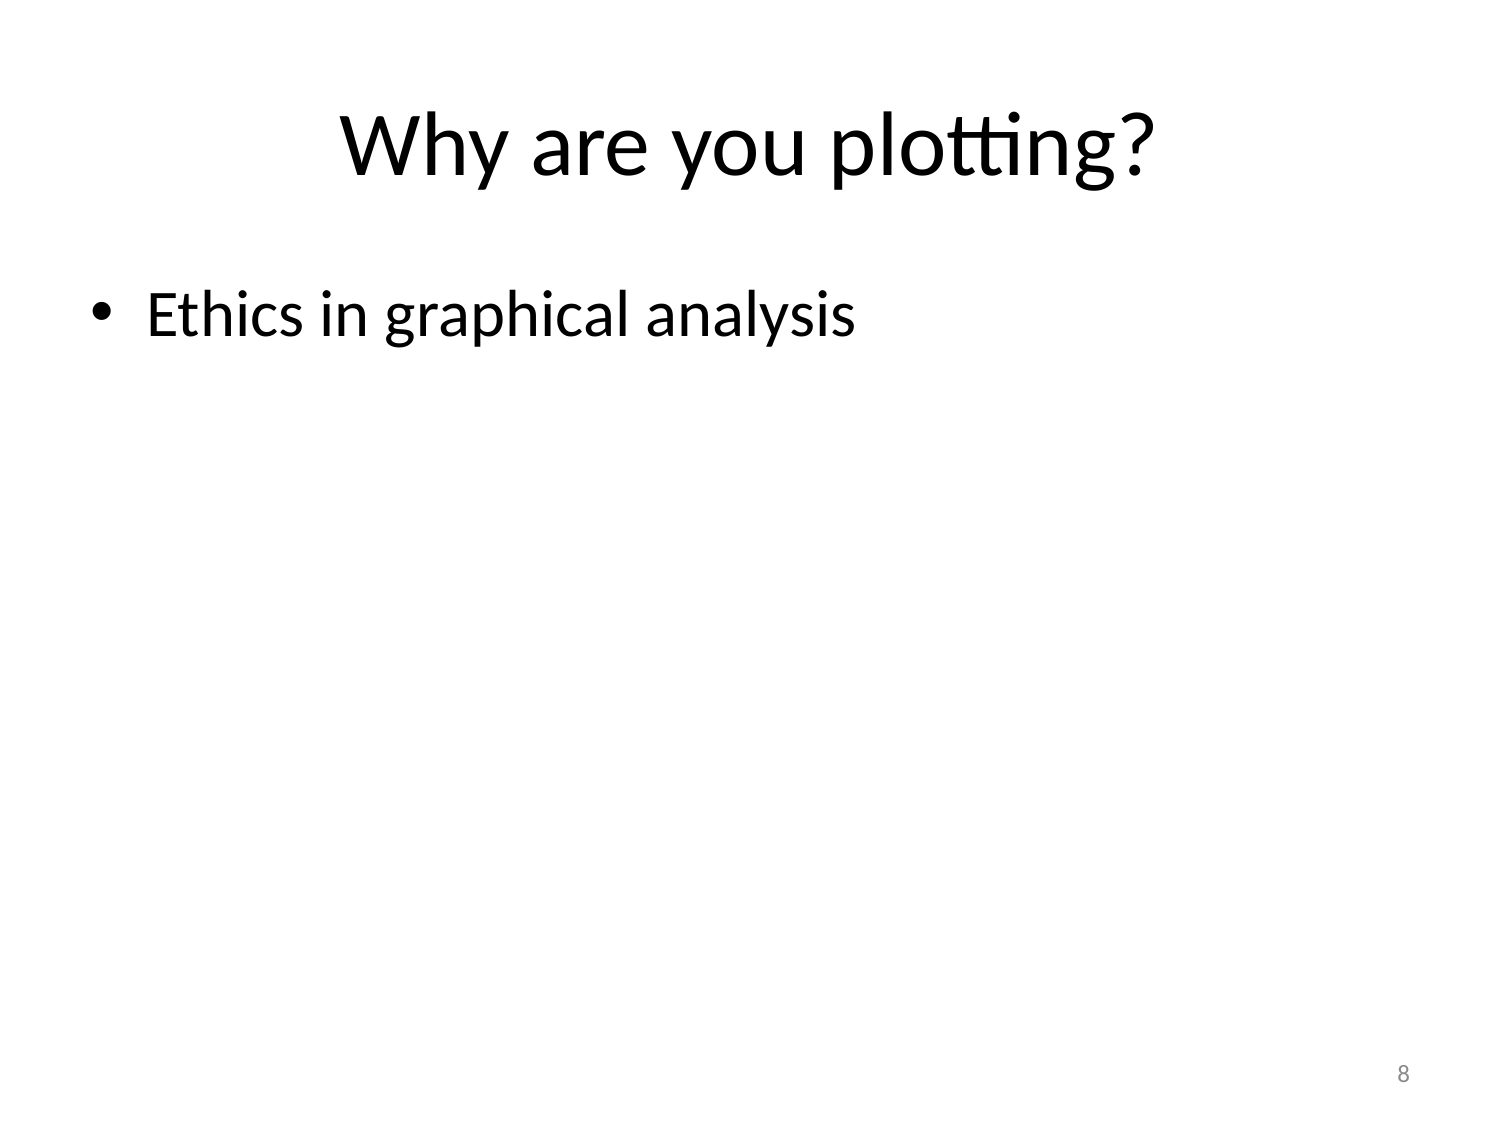

# Why are you plotting?
Ethics in graphical analysis
8